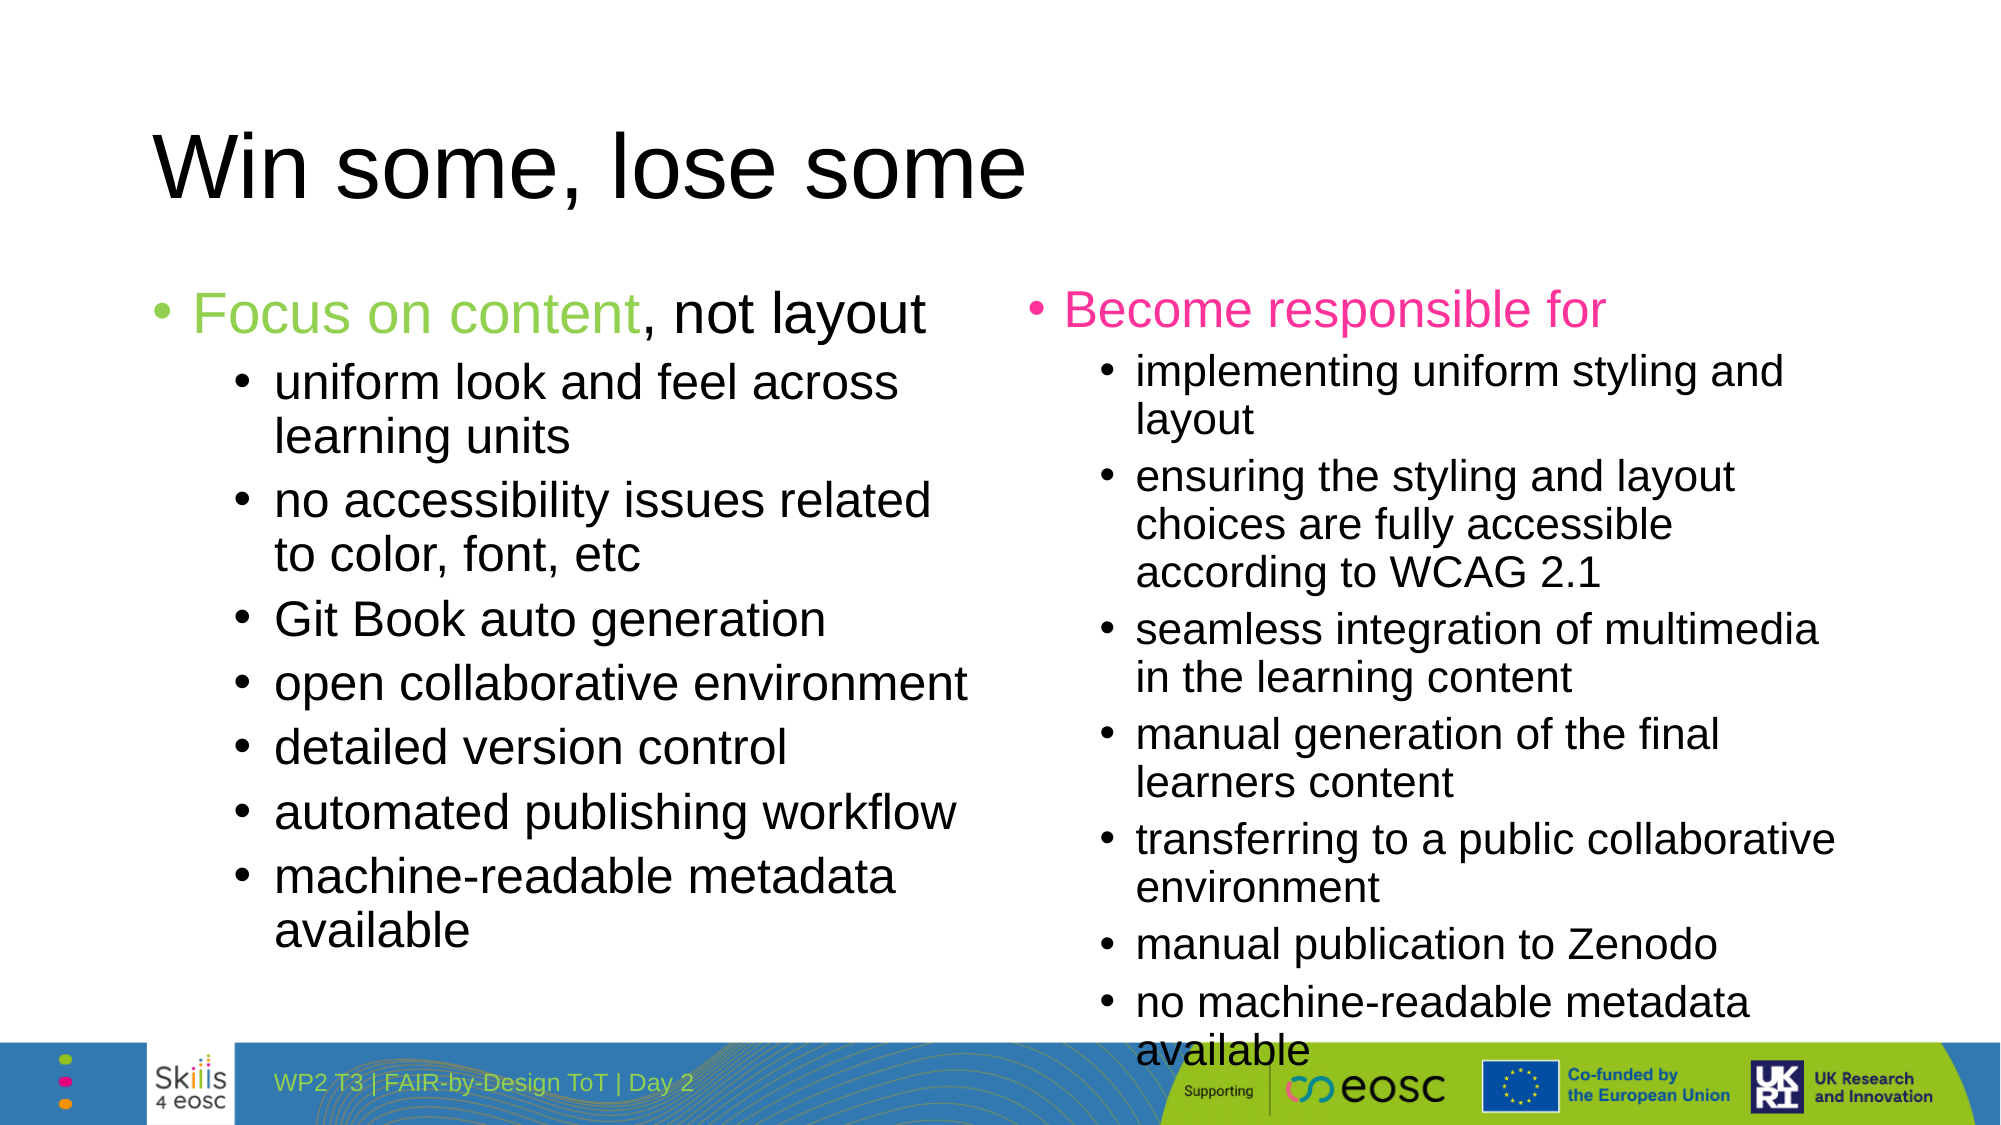

# Win some, lose some
Focus on content, not layout
uniform look and feel across learning units
no accessibility issues related to color, font, etc
Git Book auto generation
open collaborative environment
detailed version control
automated publishing workflow
machine-readable metadata available
Become responsible for
implementing uniform styling and layout
ensuring the styling and layout choices are fully accessible according to WCAG 2.1
seamless integration of multimedia in the learning content
manual generation of the final learners content
transferring to a public collaborative environment
manual publication to Zenodo
no machine-readable metadata available

WP2 T3 | FAIR-by-Design ToT | Day 2